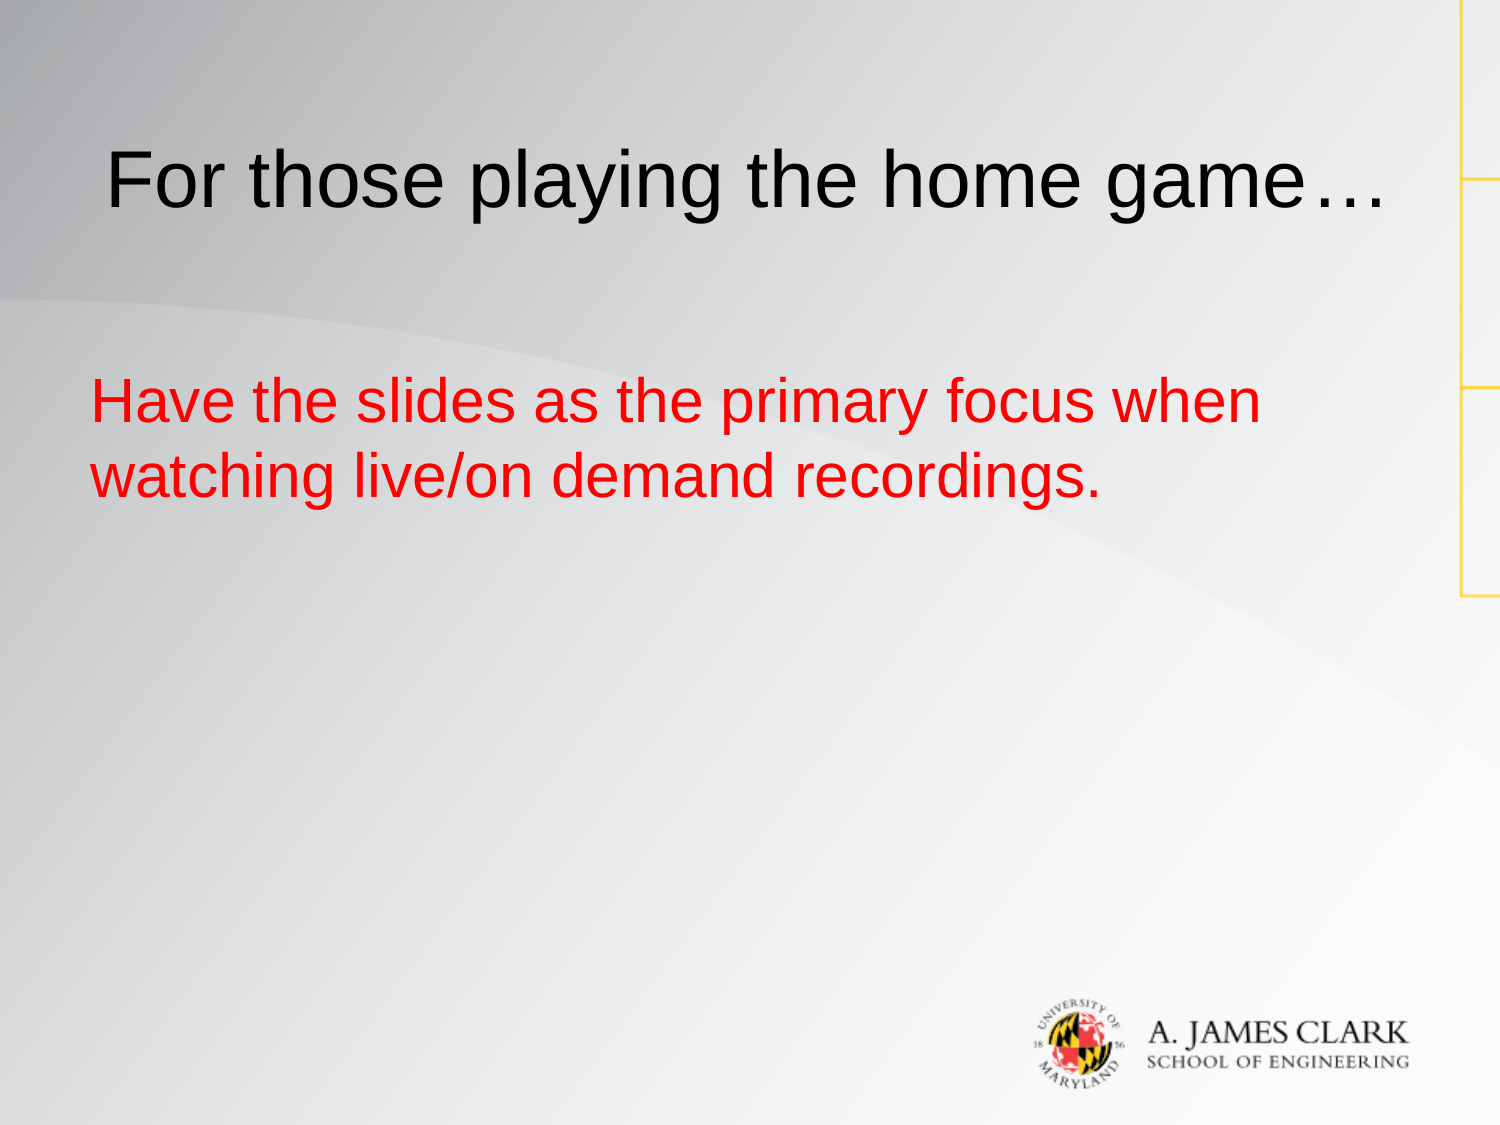

# For those playing the home game…
Have the slides as the primary focus when watching live/on demand recordings.